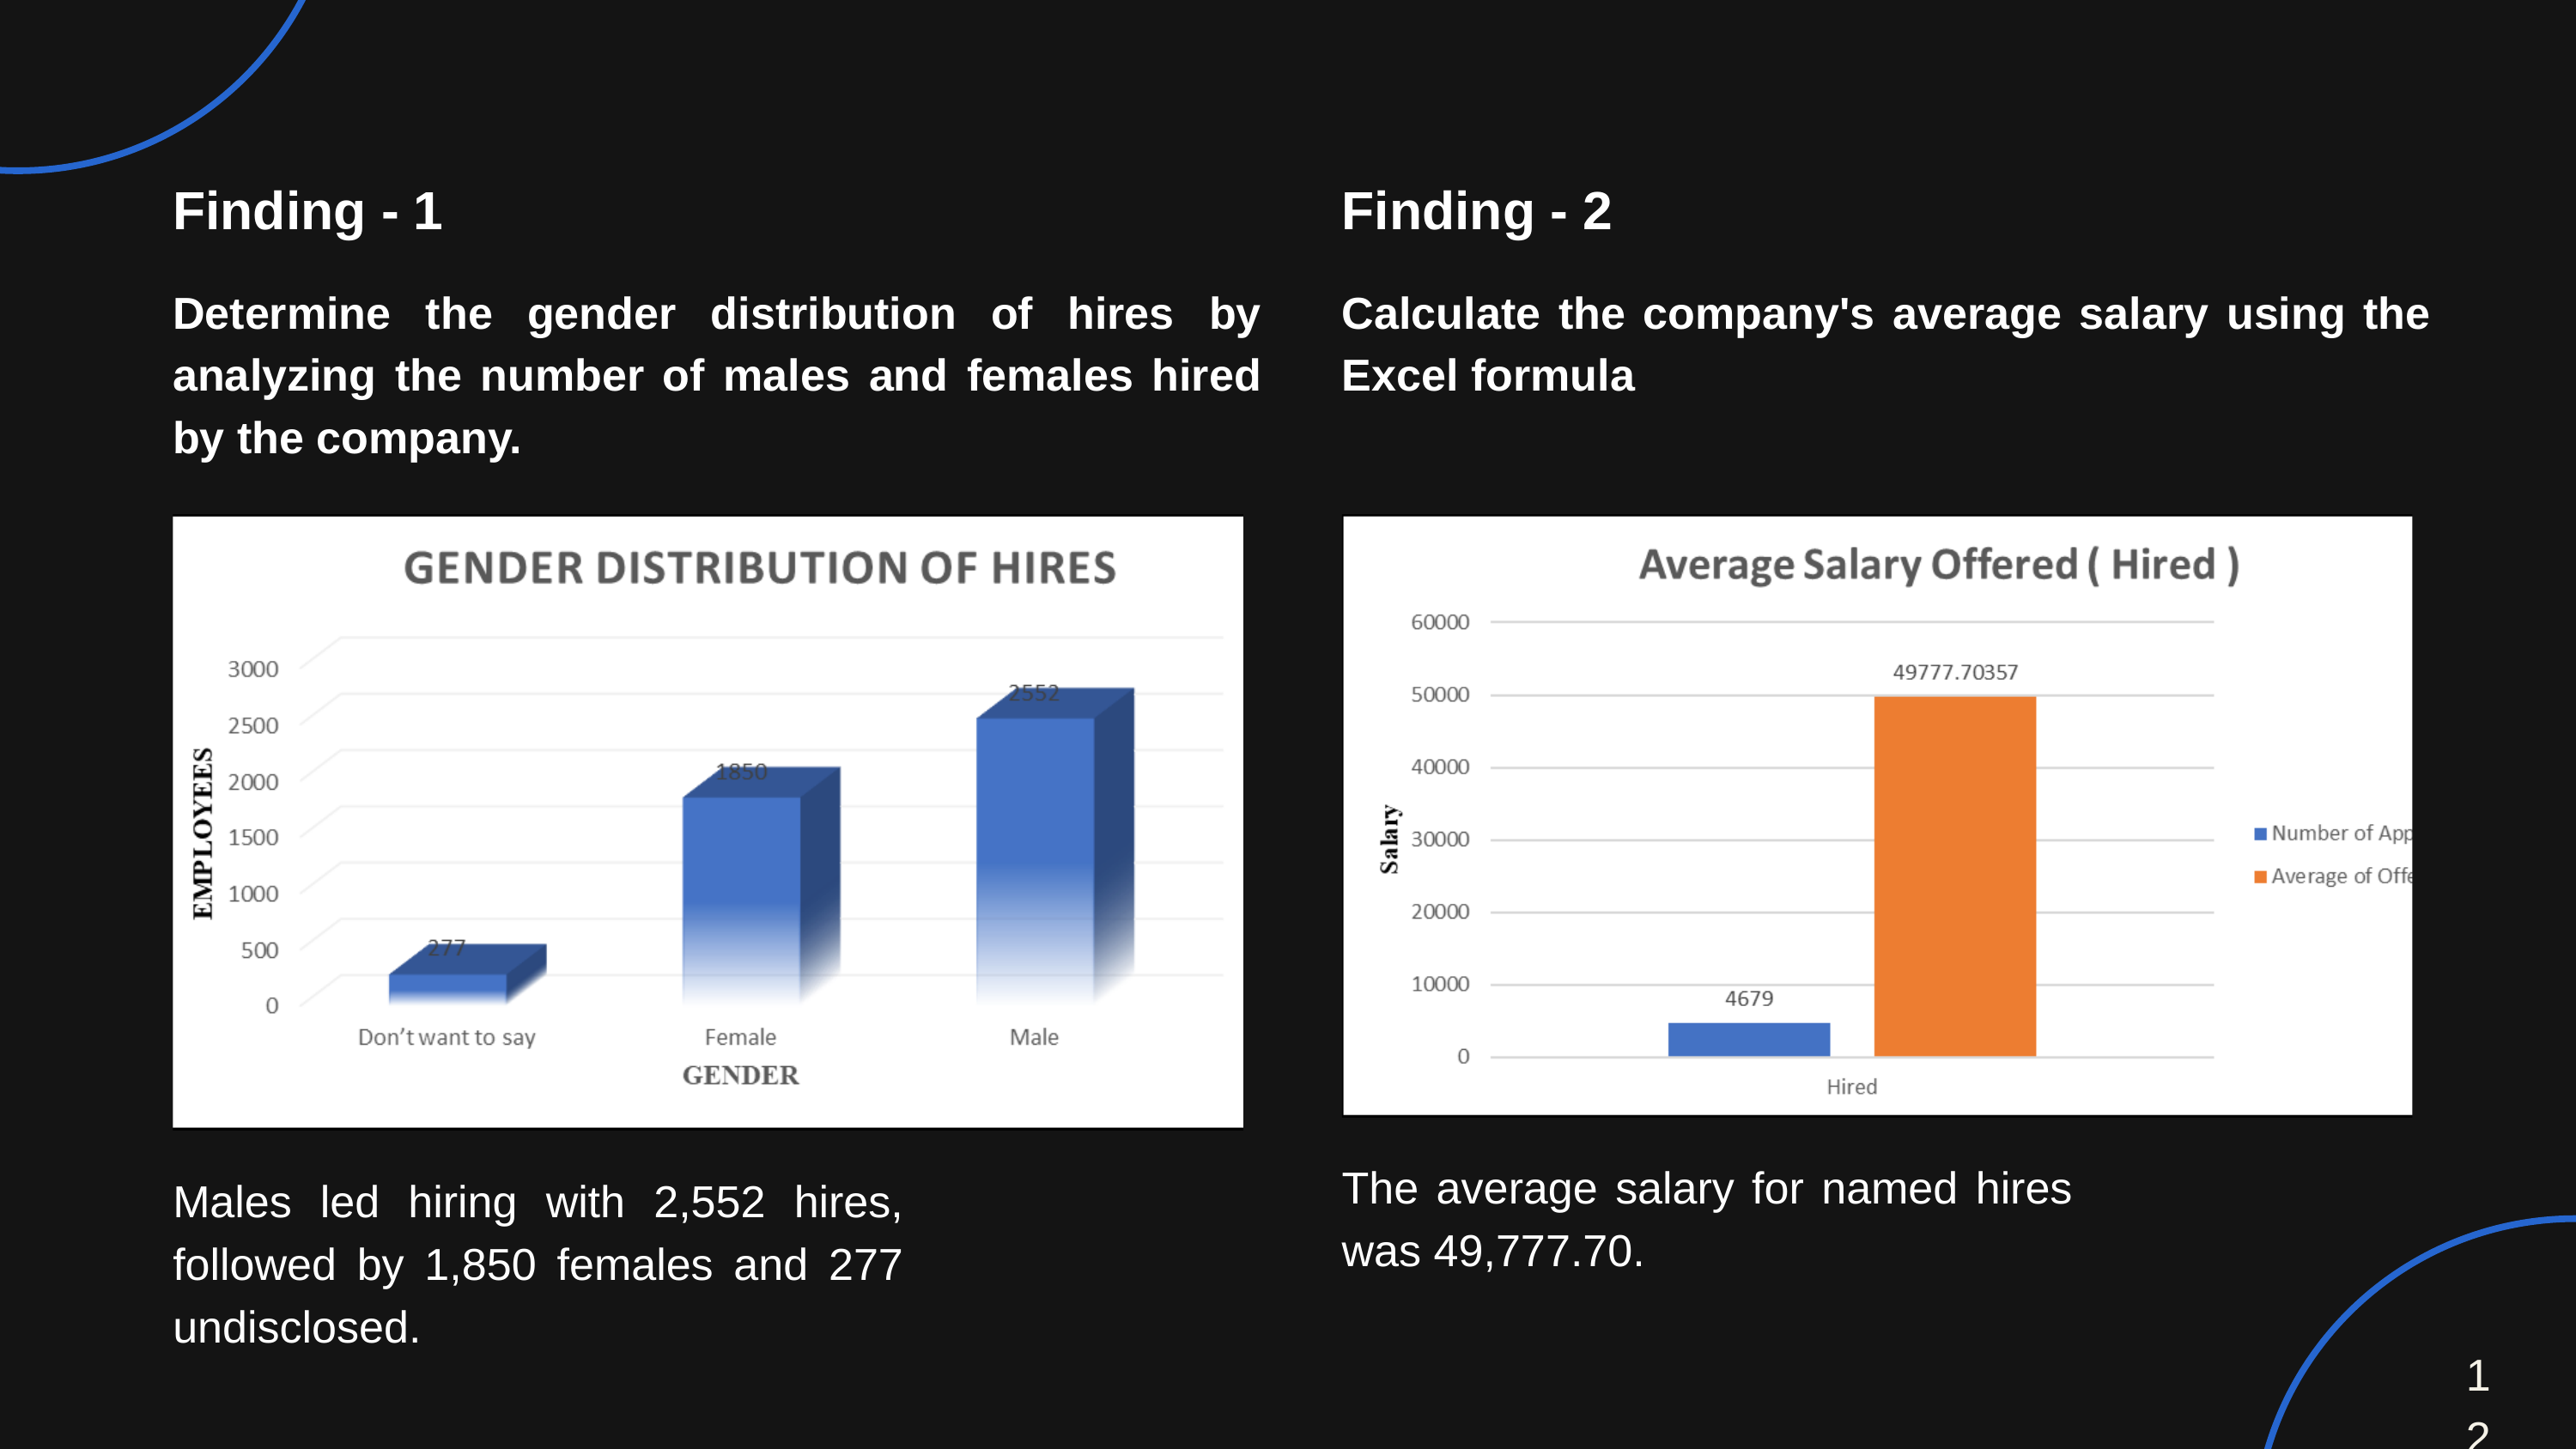

Finding - 1
Finding - 2
Determine the gender distribution of hires by analyzing the number of males and females hired by the company.

Calculate the company's average salary using the Excel formula

The average salary for named hires was 49,777.70.

Males led hiring with 2,552 hires, followed by 1,850 females and 277 undisclosed.

12